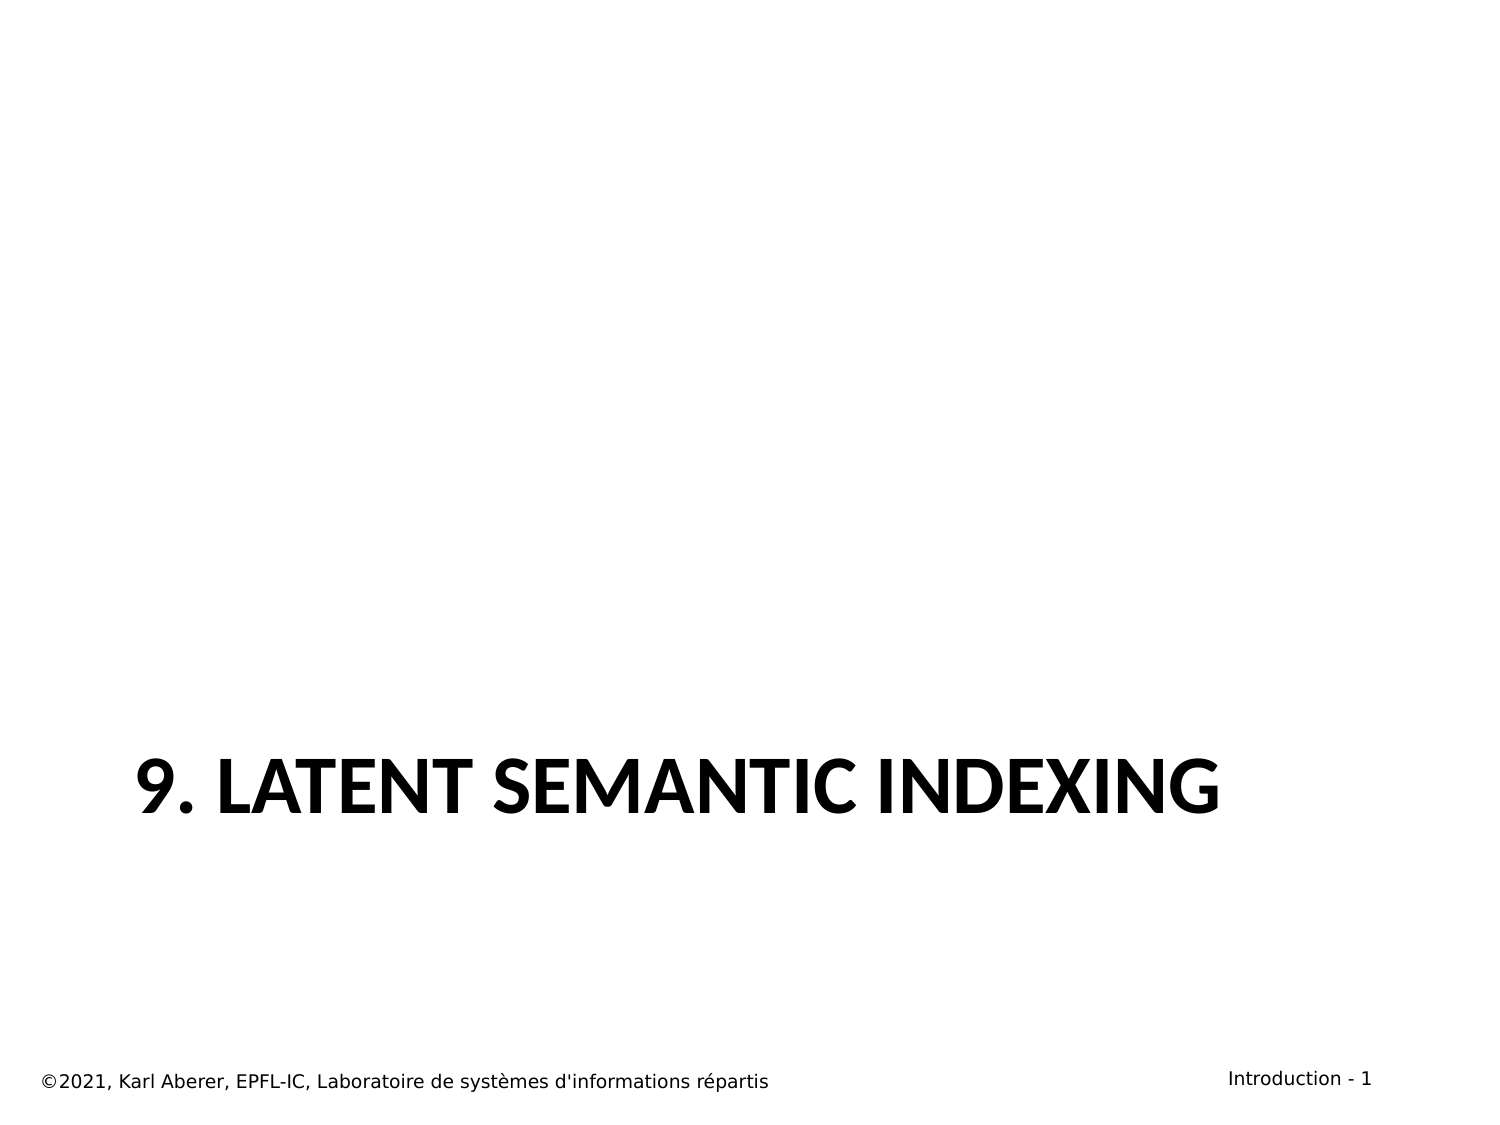

# 9. Latent Semantic Indexing
©2021, Karl Aberer, EPFL-IC, Laboratoire de systèmes d'informations répartis